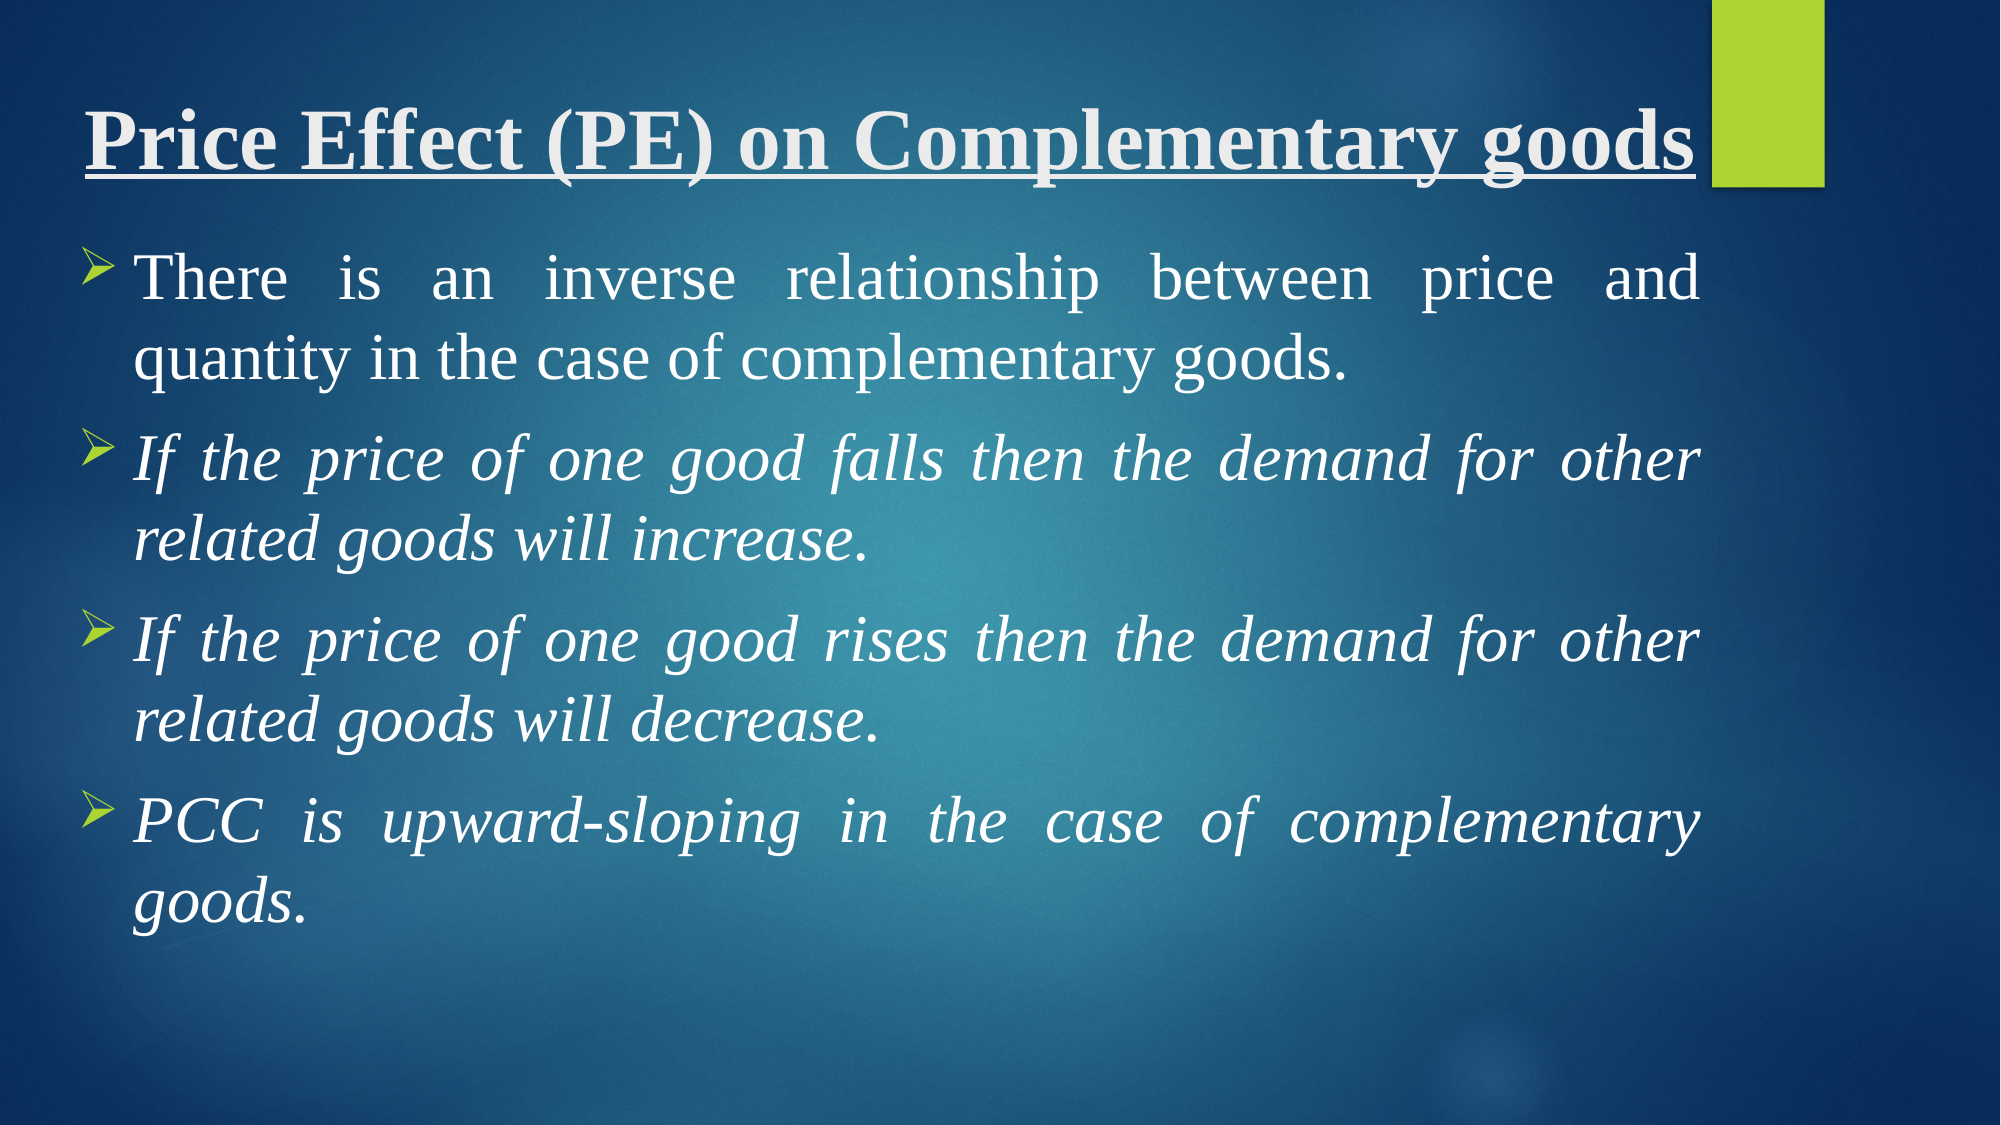

# Price Effect (PE) on Complementary goods
There is an inverse relationship between price and quantity in the case of complementary goods.
If the price of one good falls then the demand for other related goods will increase.
If the price of one good rises then the demand for other related goods will decrease.
PCC is upward-sloping in the case of complementary goods.